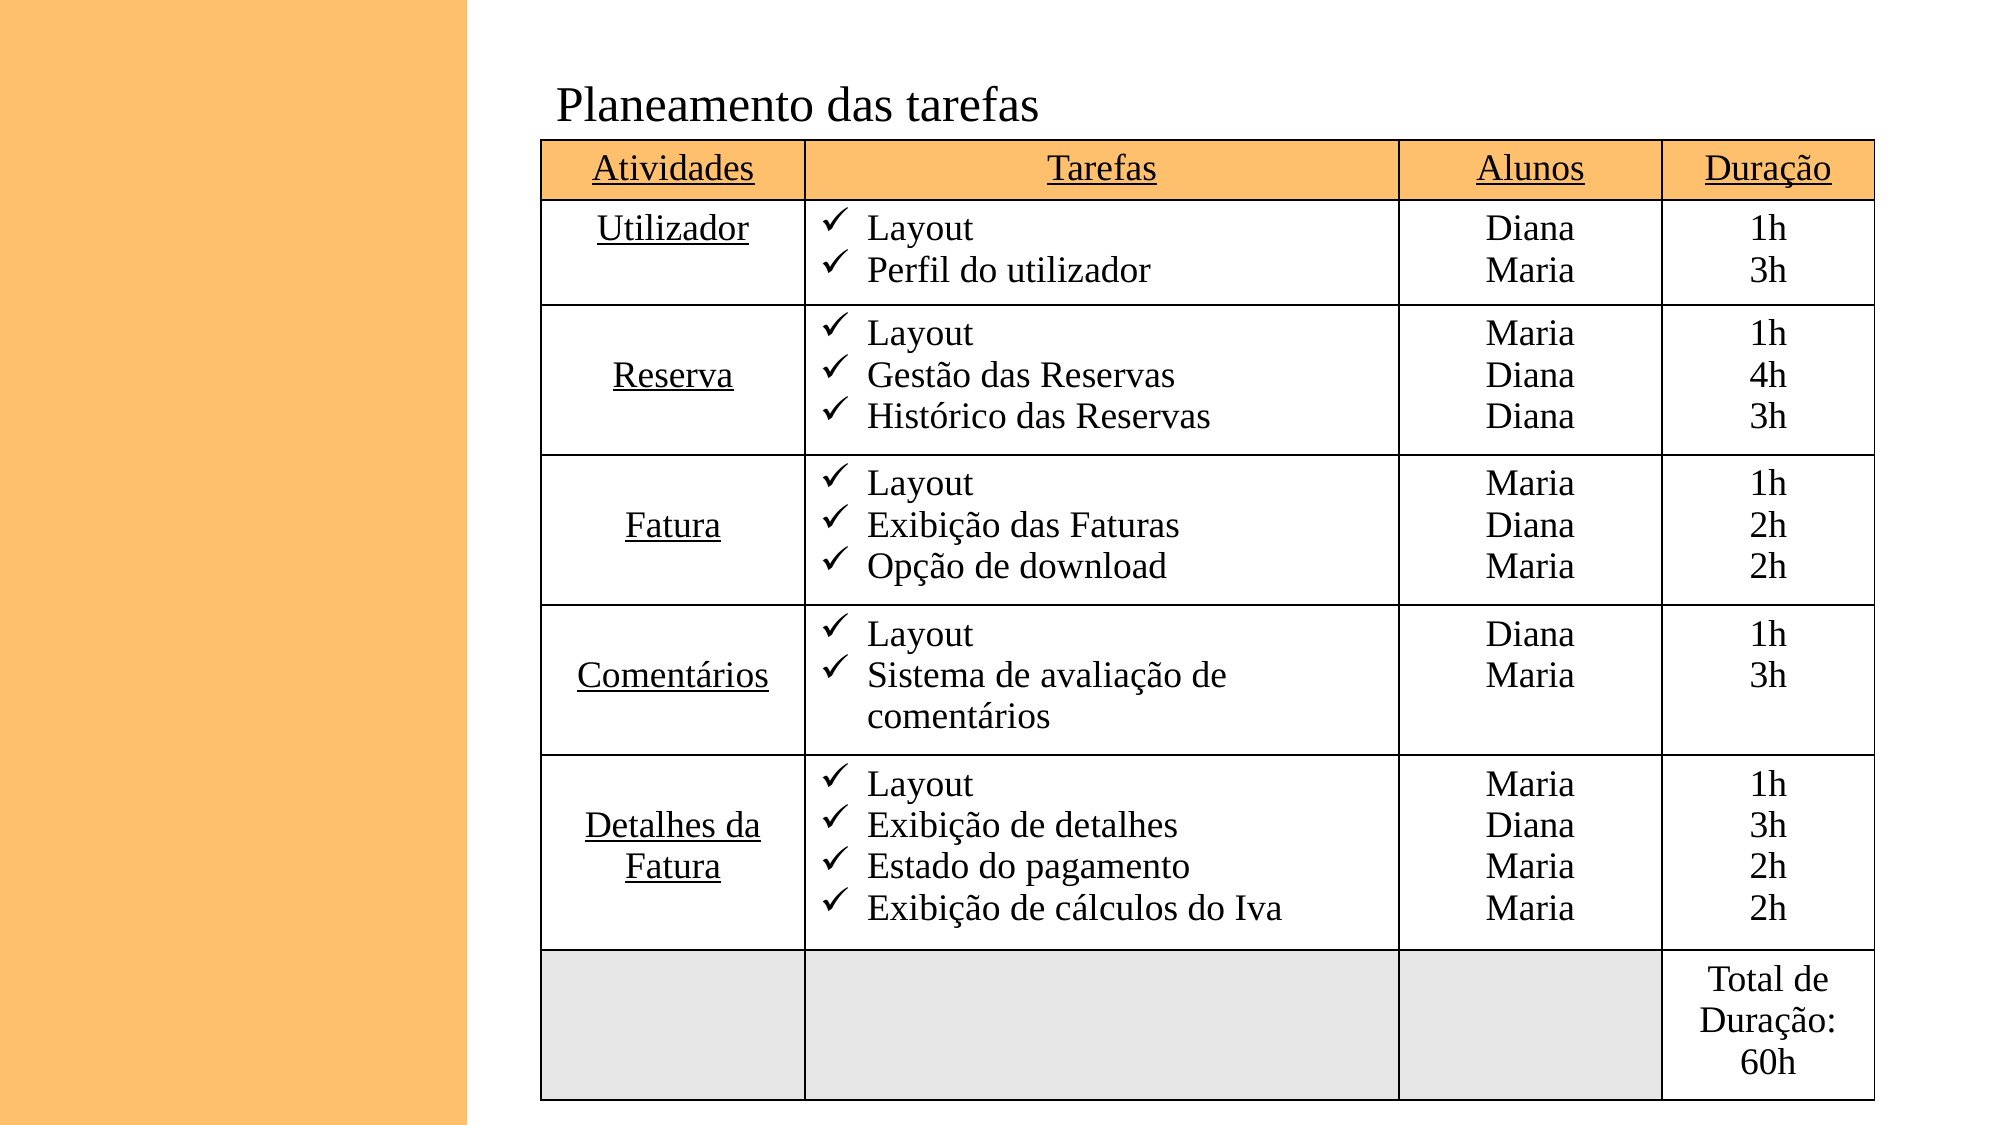

Enquadramento
Planeamento das tarefas
| Atividades | Tarefas | Alunos | Duração |
| --- | --- | --- | --- |
| Utilizador | Layout Perfil do utilizador | Diana Maria | 1h 3h |
| Reserva | Layout Gestão das Reservas Histórico das Reservas | Maria Diana Diana | 1h 4h 3h |
| Fatura | Layout Exibição das Faturas Opção de download | Maria Diana Maria | 1h 2h 2h |
| Comentários | Layout Sistema de avaliação de comentários | Diana Maria | 1h 3h |
| Detalhes da Fatura | Layout Exibição de detalhes Estado do pagamento Exibição de cálculos do Iva | Maria Diana Maria Maria | 1h 3h 2h 2h |
|  |  |  | Total de Duração: 60h |
2 tipos de reservas possíveis.

29